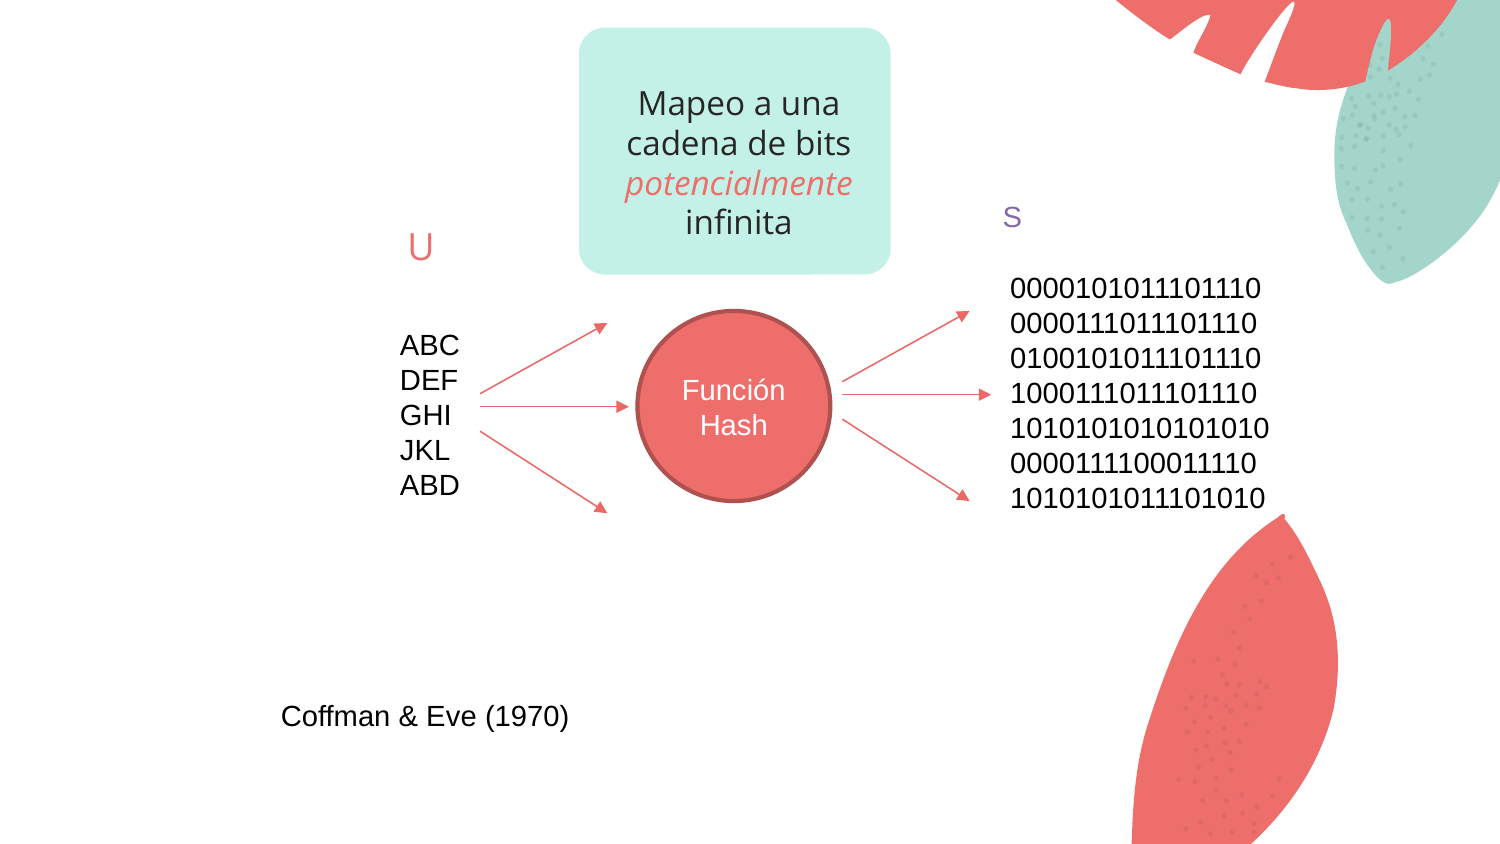

Mapeo a una cadena de bits potencialmente infinita
S
U
0000101011101110
0000111011101110
0100101011101110
1000111011101110
1010101010101010
0000111100011110
1010101011101010
Función Hash
ABC
DEF
GHI
JKL
ABD
Coffman & Eve (1970)